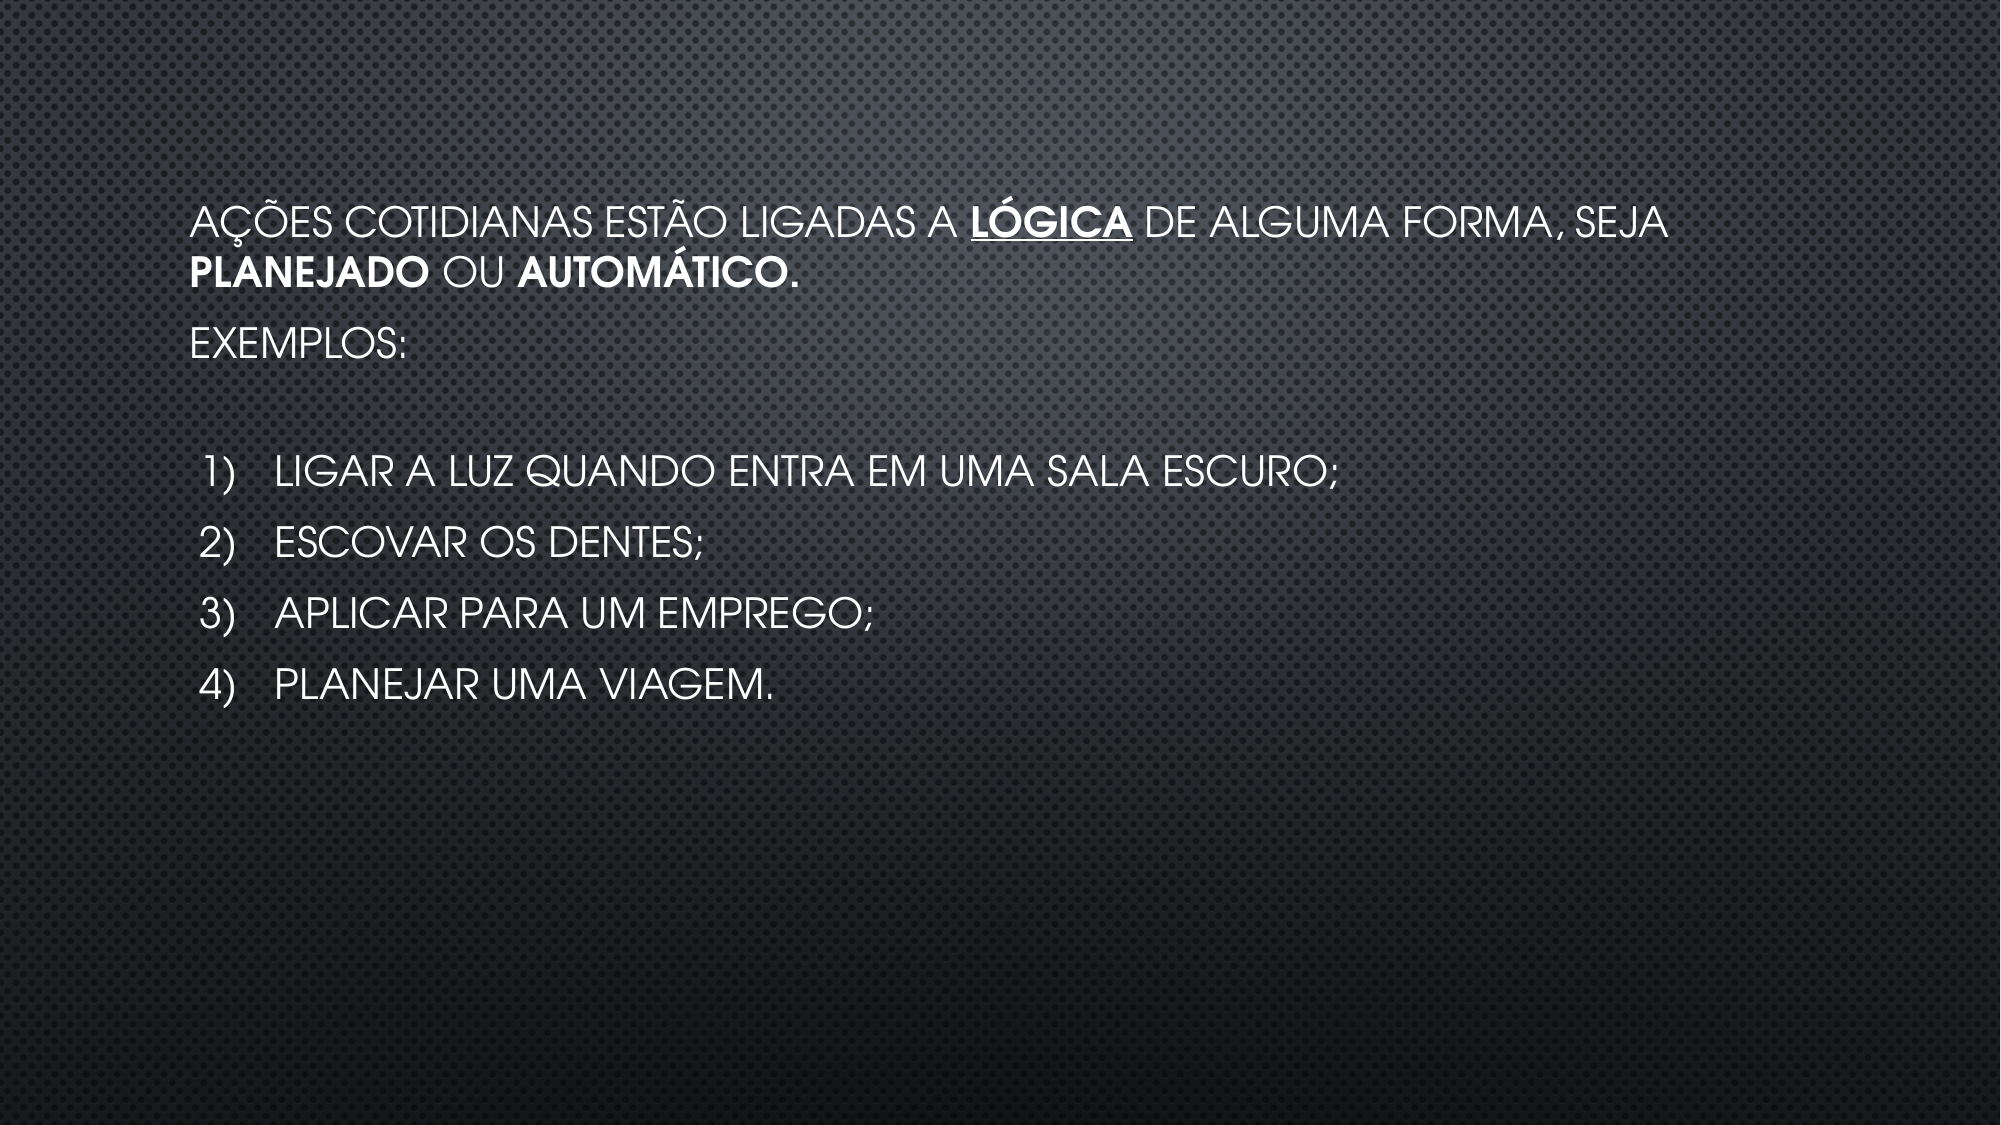

Ações cotidianas estão ligadas a lógica de alguma forma, seja planejado ou automático.
Exemplos:

Ligar a luz quando entra em uma sala escuro;
Escovar os dentes;
Aplicar para um emprego;
Planejar uma viagem.